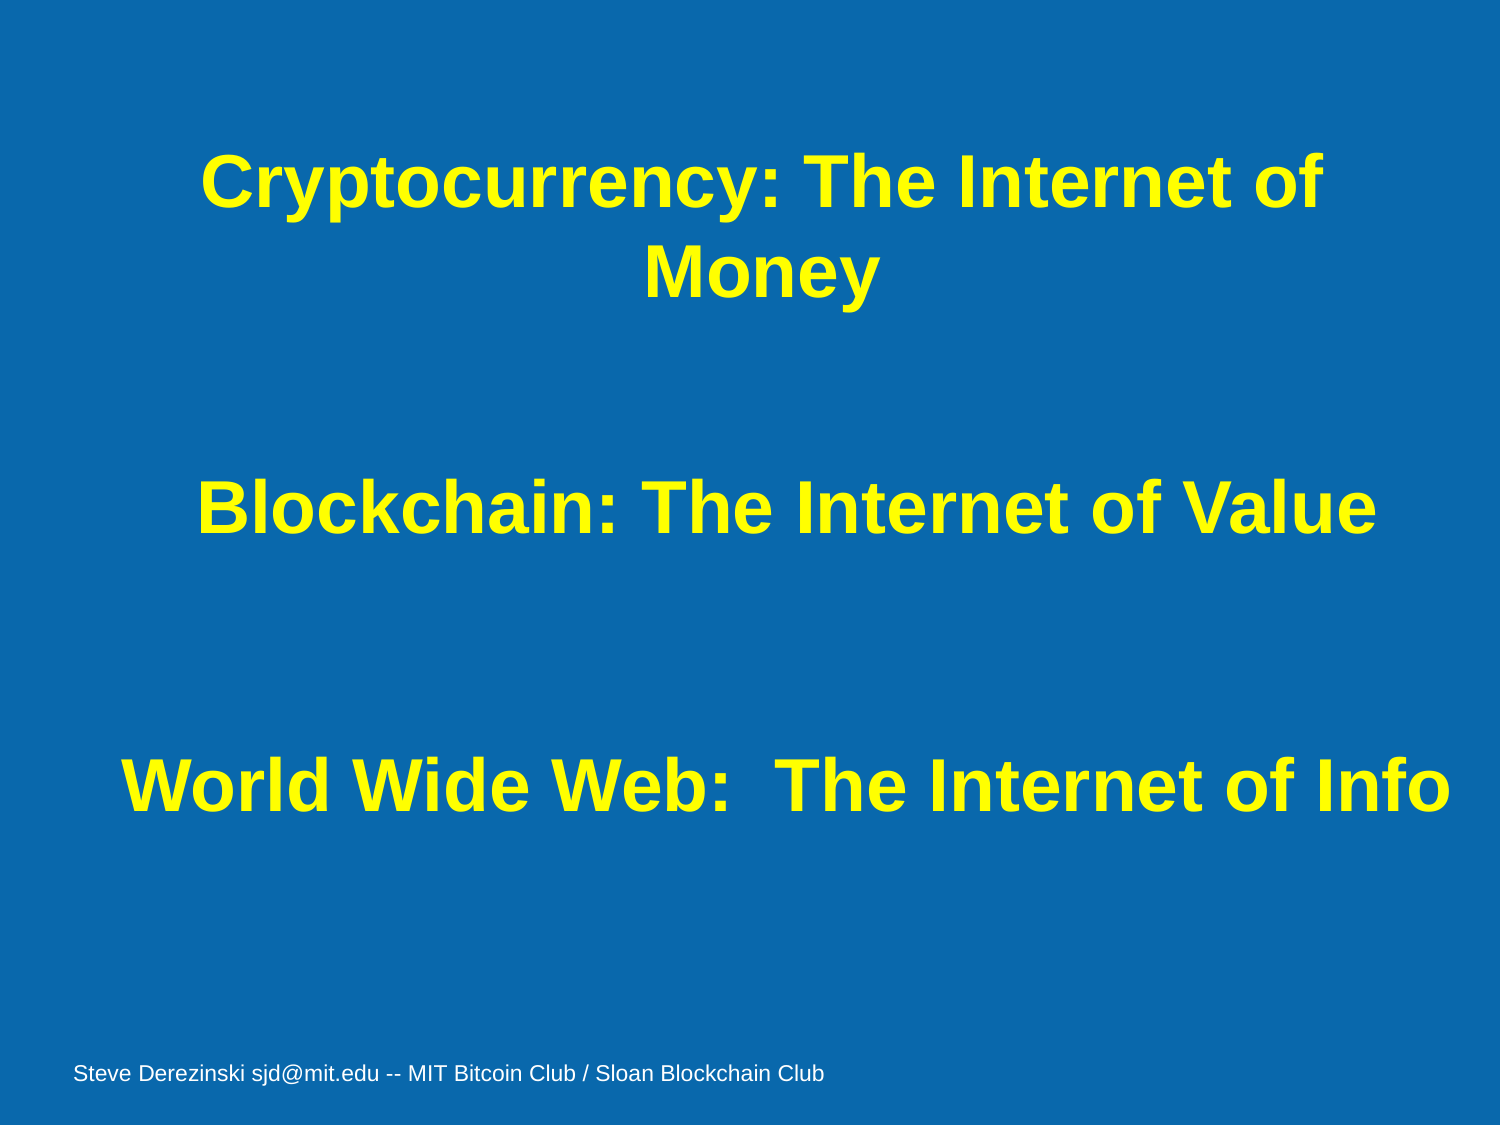

# Cryptocurrency: The Internet of Money

Blockchain: The Internet of Value
World Wide Web:  The Internet of Info
Steve Derezinski sjd@mit.edu -- MIT Bitcoin Club / Sloan Blockchain Club